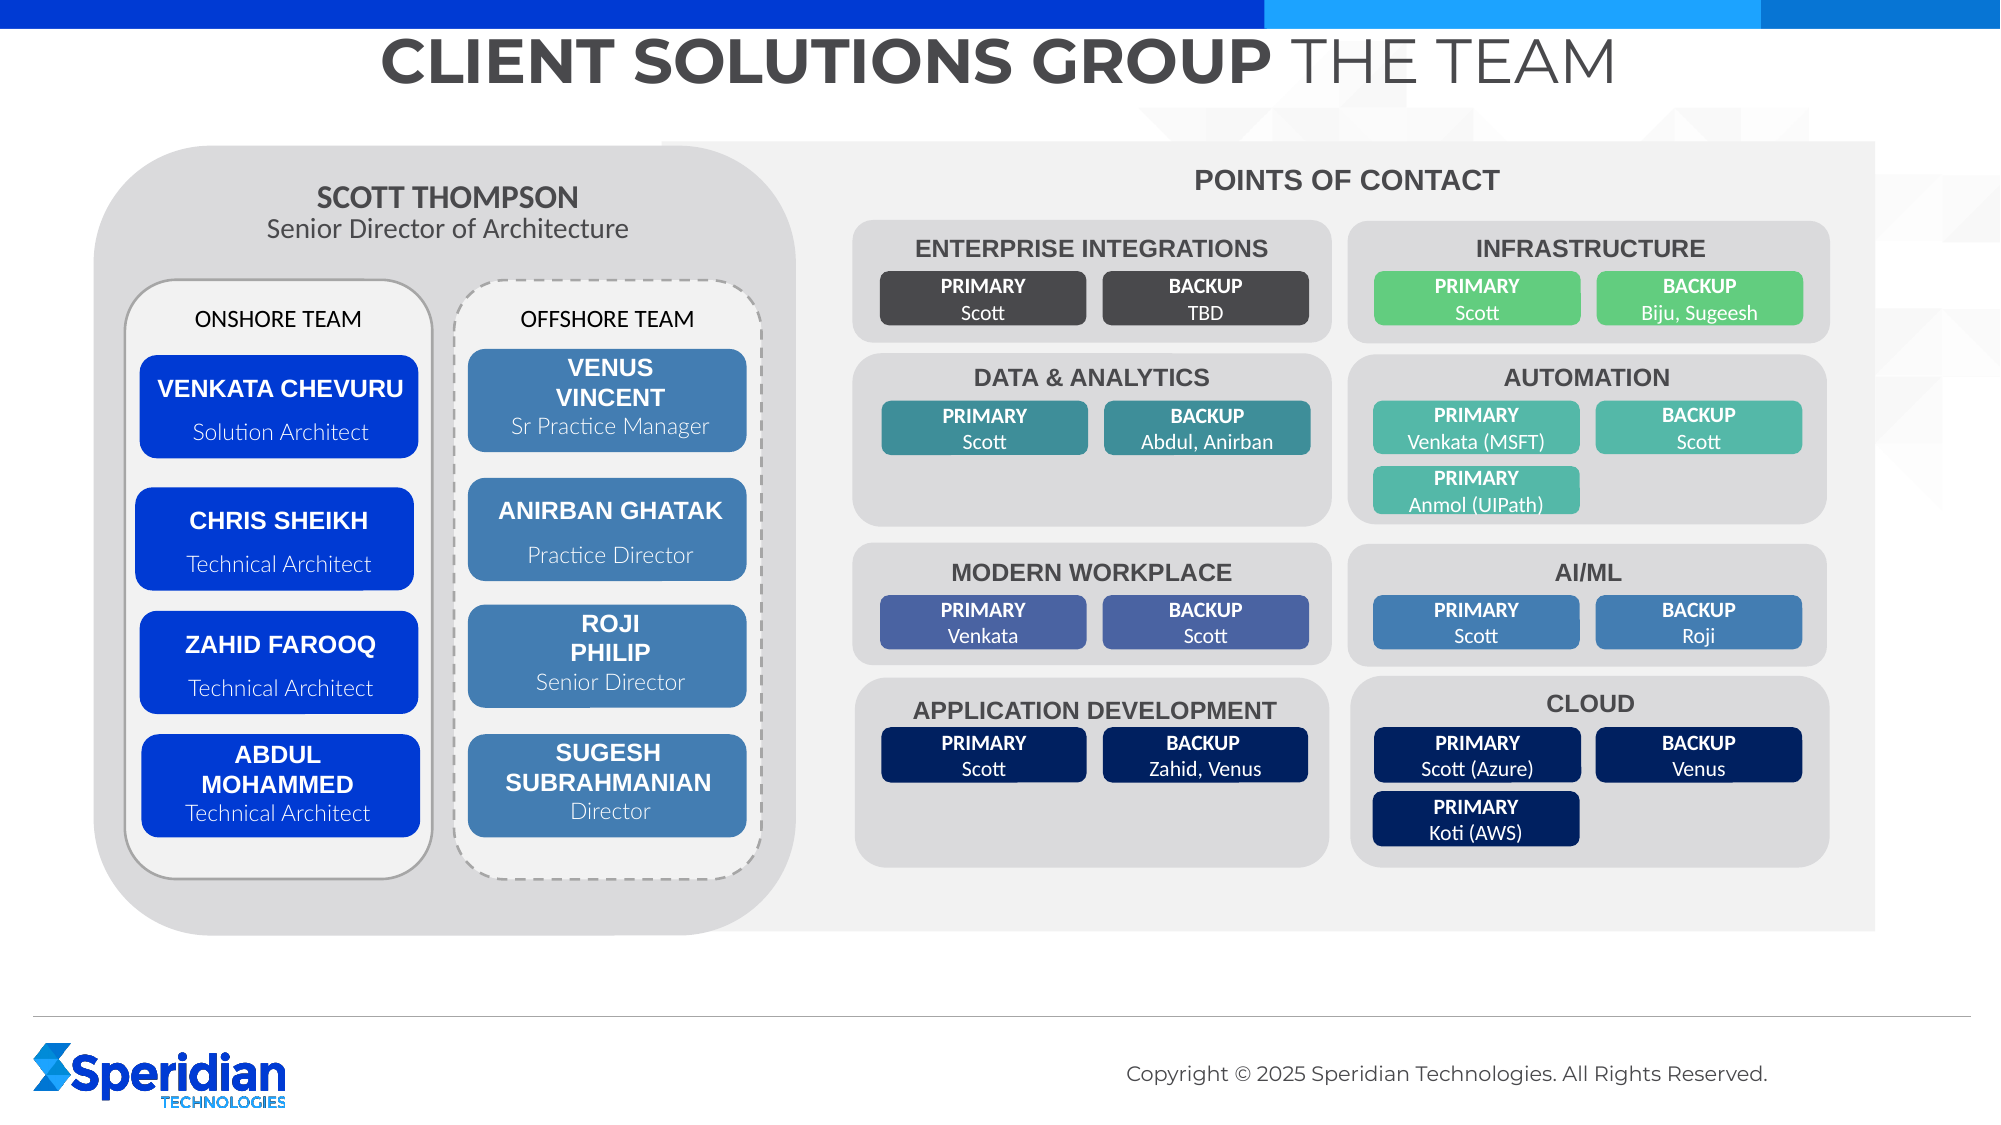

CLIENT SOLUTIONS GROUP THE TEAM

POINTS OF CONTACT
SCOTT THOMPSON
Senior Director of Architecture

ENTERPRISE INTEGRATIONS
INFRASTRUCTURE
PRIMARY
Scott
BACKUP
TBD
PRIMARY
Scott
BACKUP
Biju, Sugeesh
ONSHORE TEAM
OFFSHORE TEAM

VENUS VINCENT
Sr Practice Manager

ANIRBAN GHATAK
Practice Director

ROJI PHILIP
Senior Director
SUGESH SUBRAHMANIAN

Director
DATA & ANALYTICS
AUTOMATION

VENKATA CHEVURU
PRIMARY
Scott
BACKUP
Abdul, Anirban
PRIMARY
Venkata (MSFT)
BACKUP
Scott
Solution Architect
PRIMARY
Anmol (UIPath)

CHRIS SHEIKH

Technical Architect
MODERN WORKPLACE
AI/ML
PRIMARY
Venkata
BACKUP
Scott
PRIMARY
Scott
BACKUP
Roji

ZAHID FAROOQ
Technical Architect

CLOUD
APPLICATION DEVELOPMENT
PRIMARY
Scott
BACKUP
Zahid, Venus
PRIMARY
Scott (Azure)
BACKUP
Venus
ABDUL MOHAMMED

PRIMARY
Koti (AWS)
Technical Architect
Copyright © 2025 Speridian Technologies. All Rights Reserved.